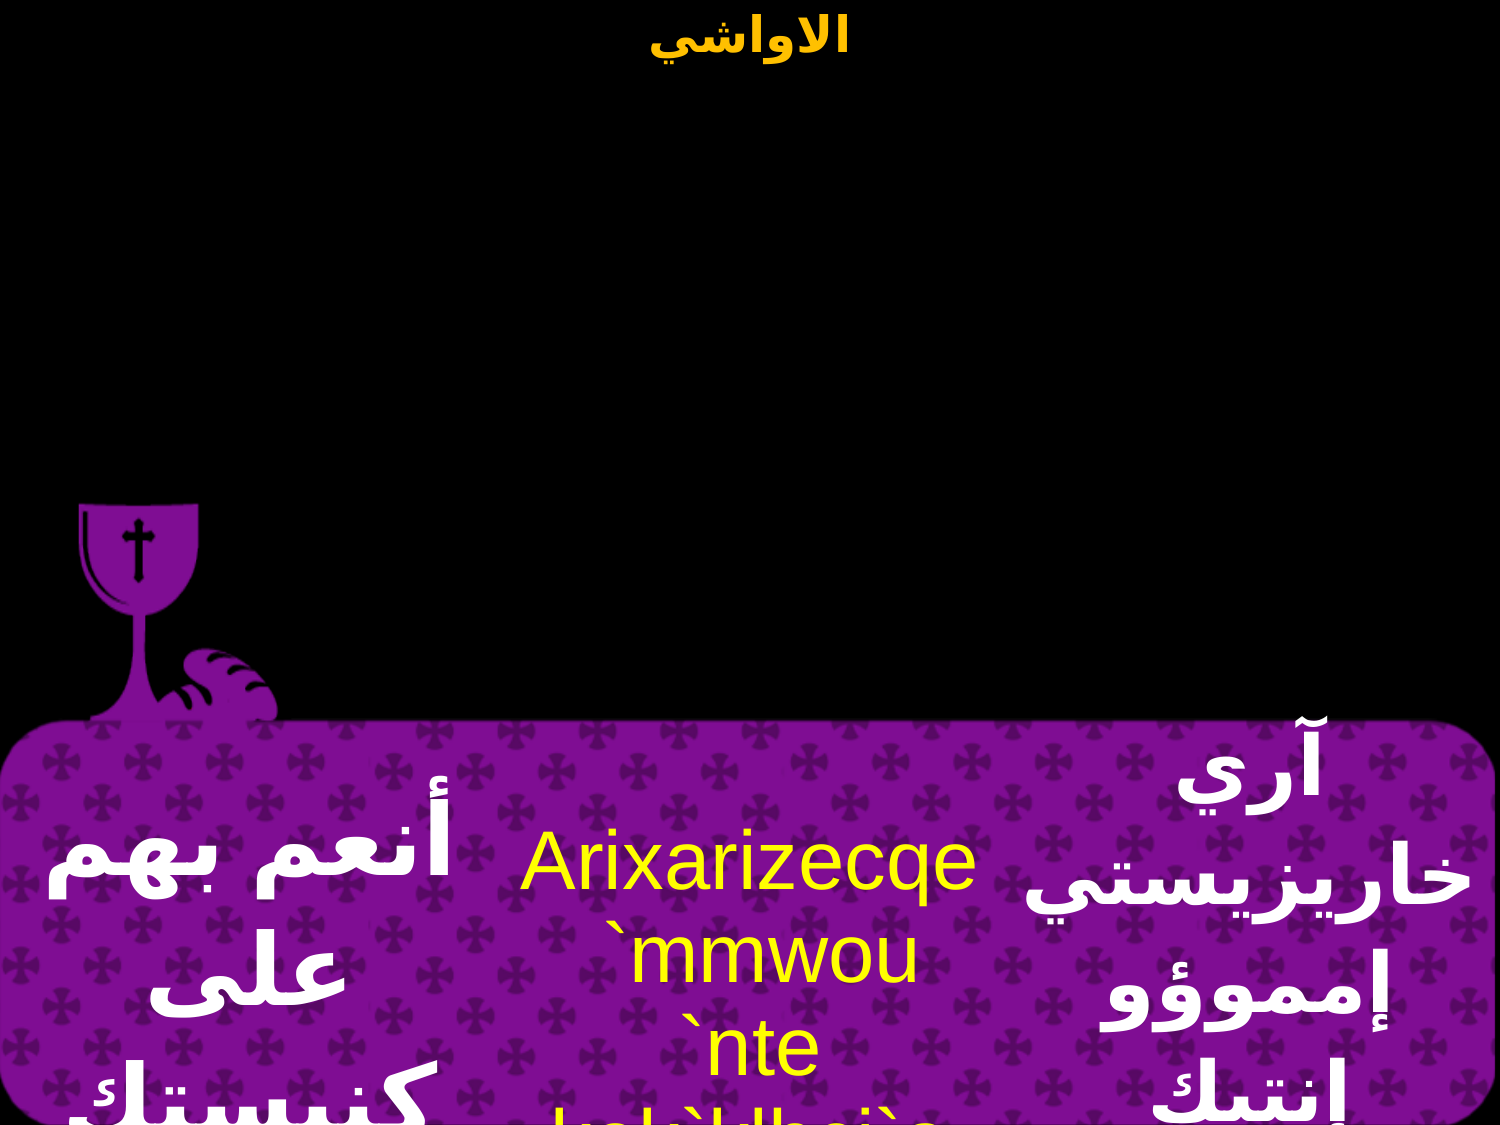

| أنعم بهم على كنيستك المقدسة | Arixarizecqe `mmwou `nte kek`klhci`a `eqouab | آري خاريزيستي إمموؤو إنتيك إككليسيا إثؤواب |
| --- | --- | --- |